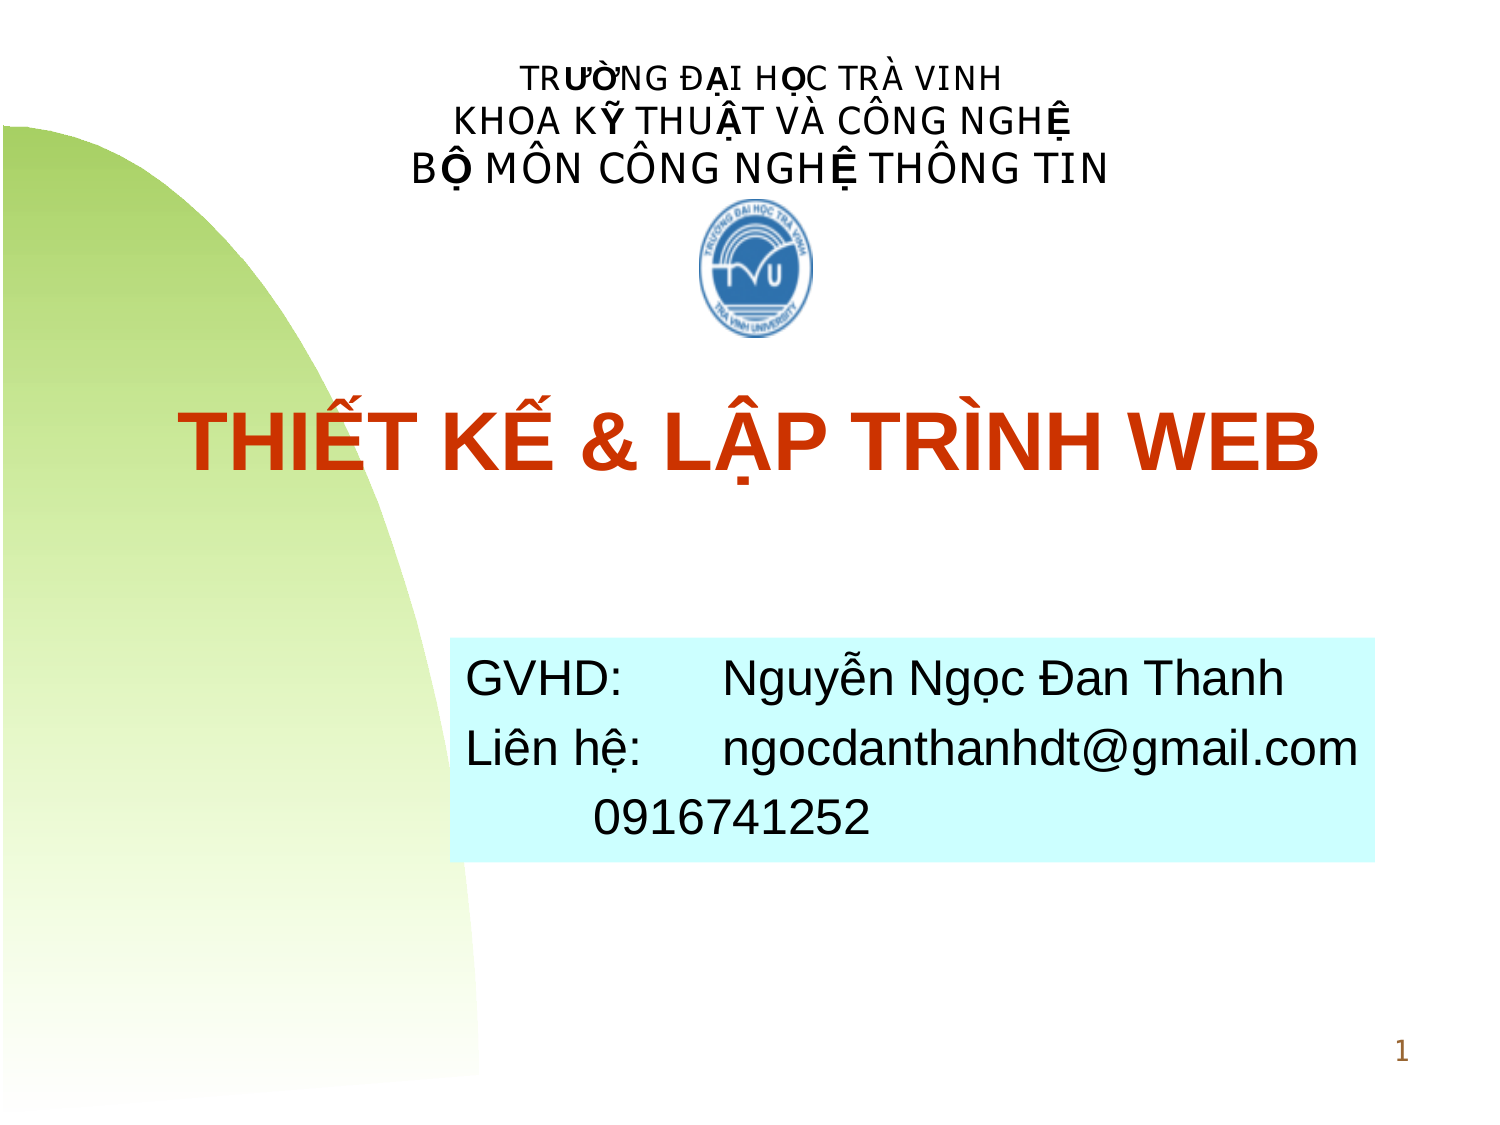

# THIẾT KẾ & LẬP TRÌNH WEB
GVHD: 	Nguyễn Ngọc Đan Thanh
Liên hệ:	ngocdanthanhdt@gmail.com
	0916741252
1